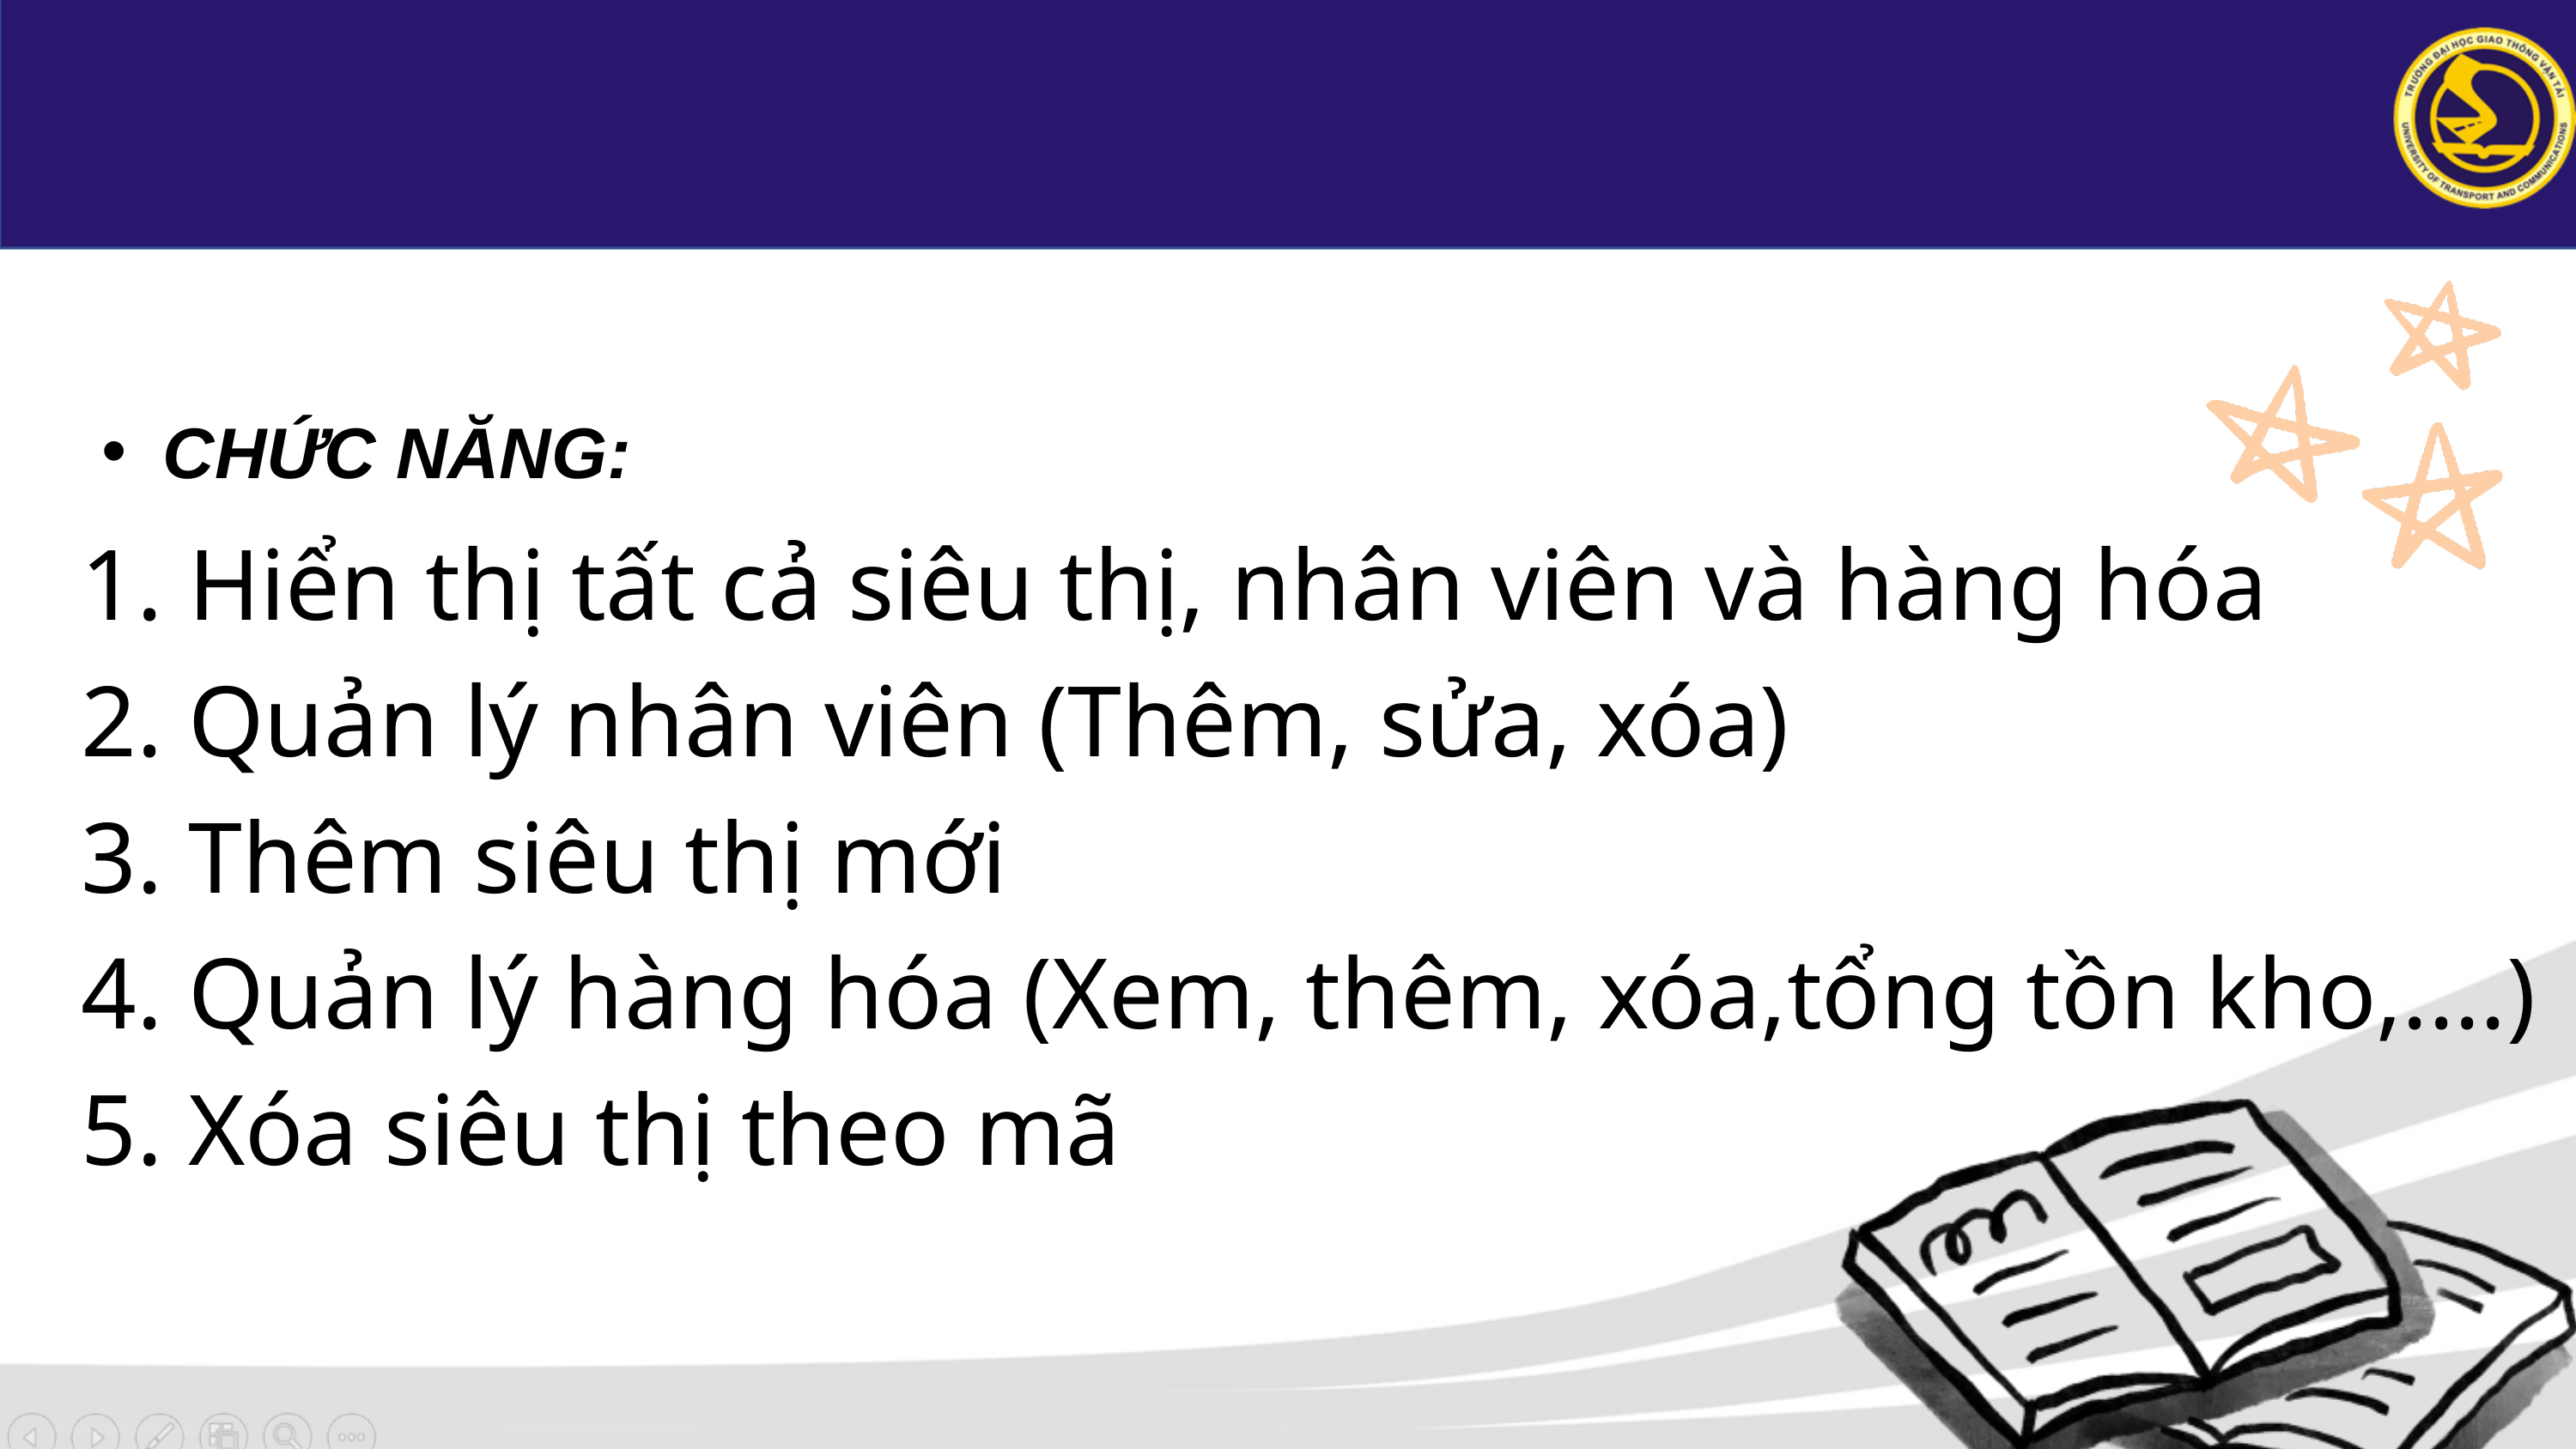

CHỨC NĂNG:
1. Hiển thị tất cả siêu thị, nhân viên và hàng hóa
2. Quản lý nhân viên (Thêm, sửa, xóa)
3. Thêm siêu thị mới
4. Quản lý hàng hóa (Xem, thêm, xóa,tổng tồn kho,....)
5. Xóa siêu thị theo mã

4